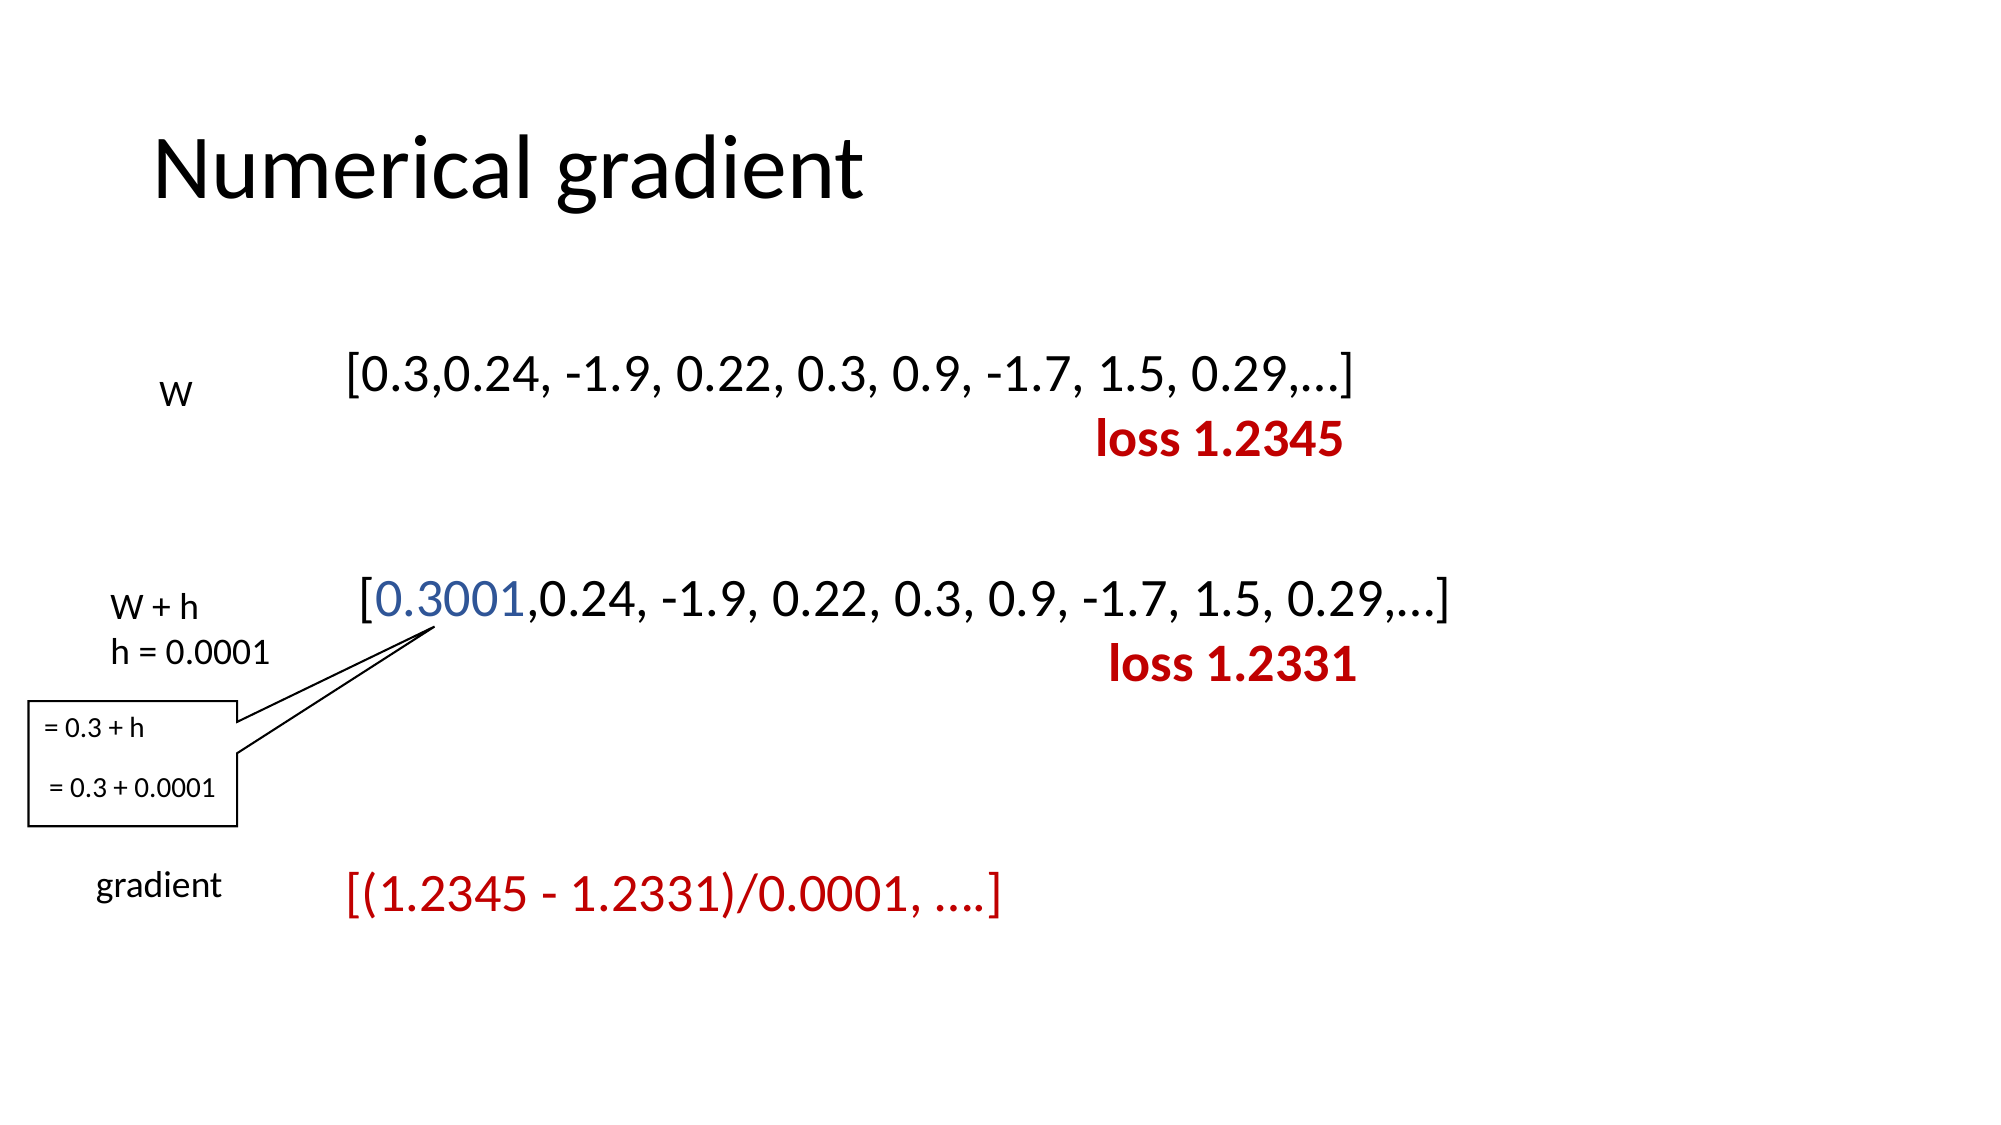

# Numerical gradient
[0.3,0.24, -1.9, 0.22, 0.3, 0.9, -1.7, 1.5, 0.29,…]
					loss 1.2345
W
[0.3001,0.24, -1.9, 0.22, 0.3, 0.9, -1.7, 1.5, 0.29,…]
					loss 1.2331
W + h
h = 0.0001

= 0.3 + h
= 0.3 + 0.0001
[(1.2345 - 1.2331)/0.0001, ….]
gradient